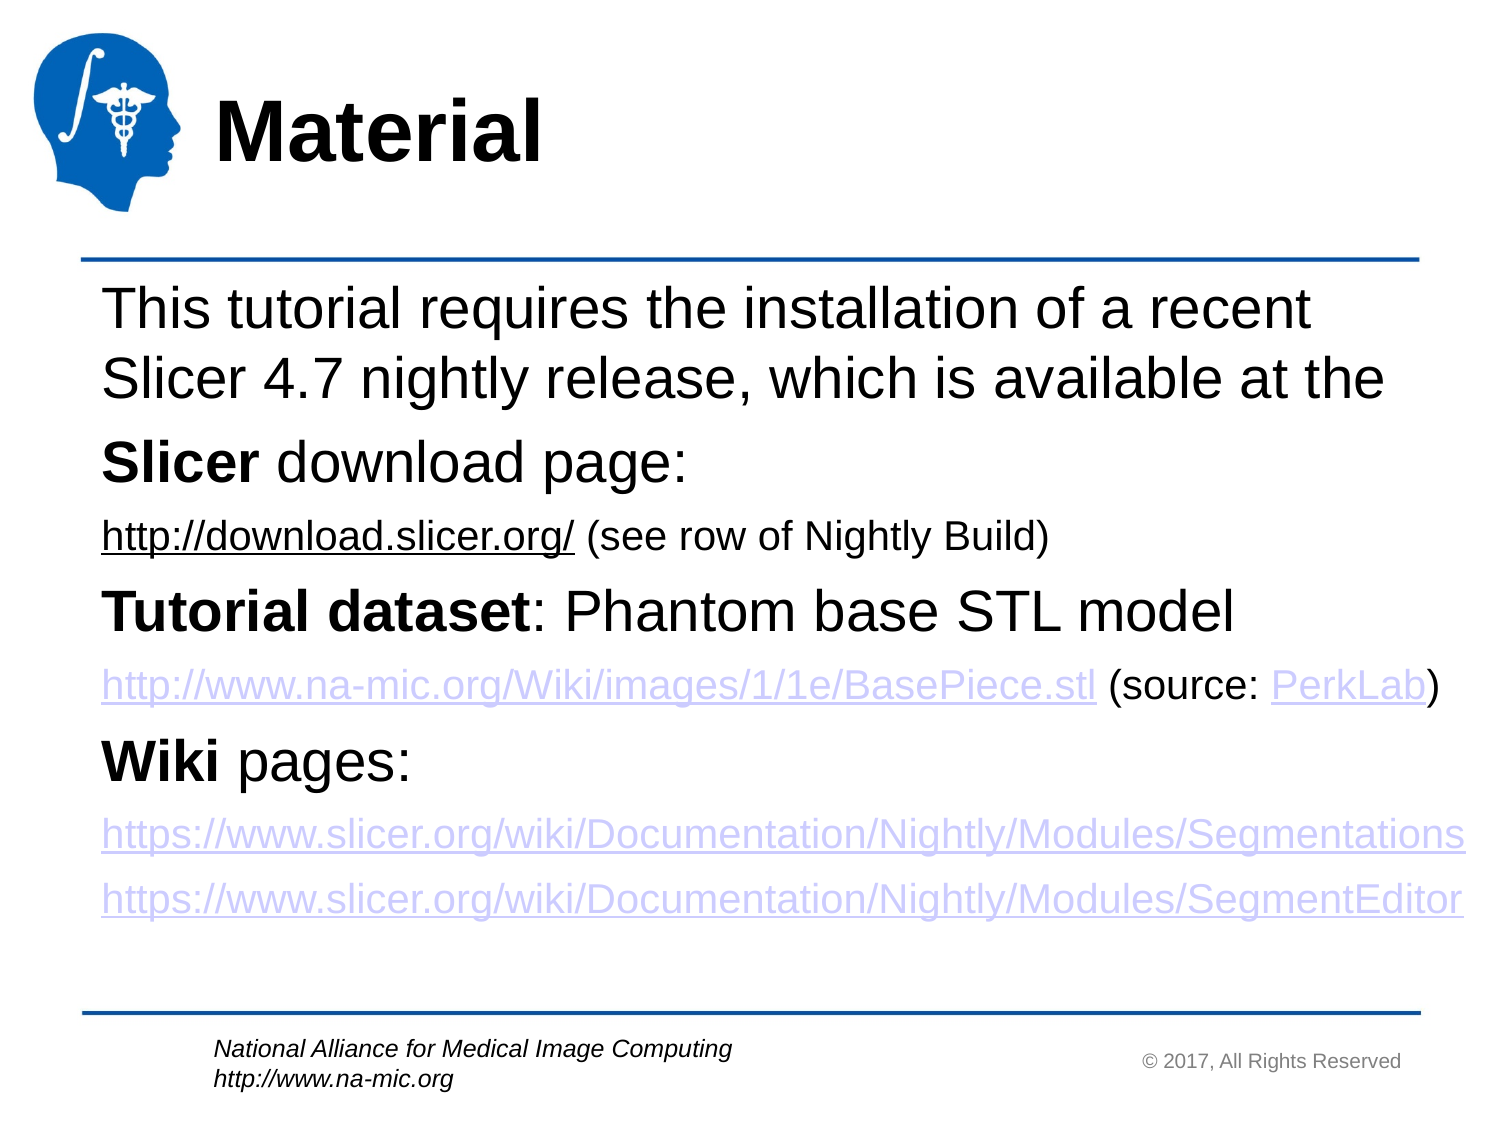

Material

This tutorial requires the installation of a recent Slicer 4.7 nightly release, which is available at the
Slicer download page:
http://download.slicer.org/ (see row of Nightly Build)
Tutorial dataset: Phantom base STL model
http://www.na-mic.org/Wiki/images/1/1e/BasePiece.stl (source: PerkLab)
Wiki pages:
https://www.slicer.org/wiki/Documentation/Nightly/Modules/Segmentations
https://www.slicer.org/wiki/Documentation/Nightly/Modules/SegmentEditor
© 2017, All Rights Reserved